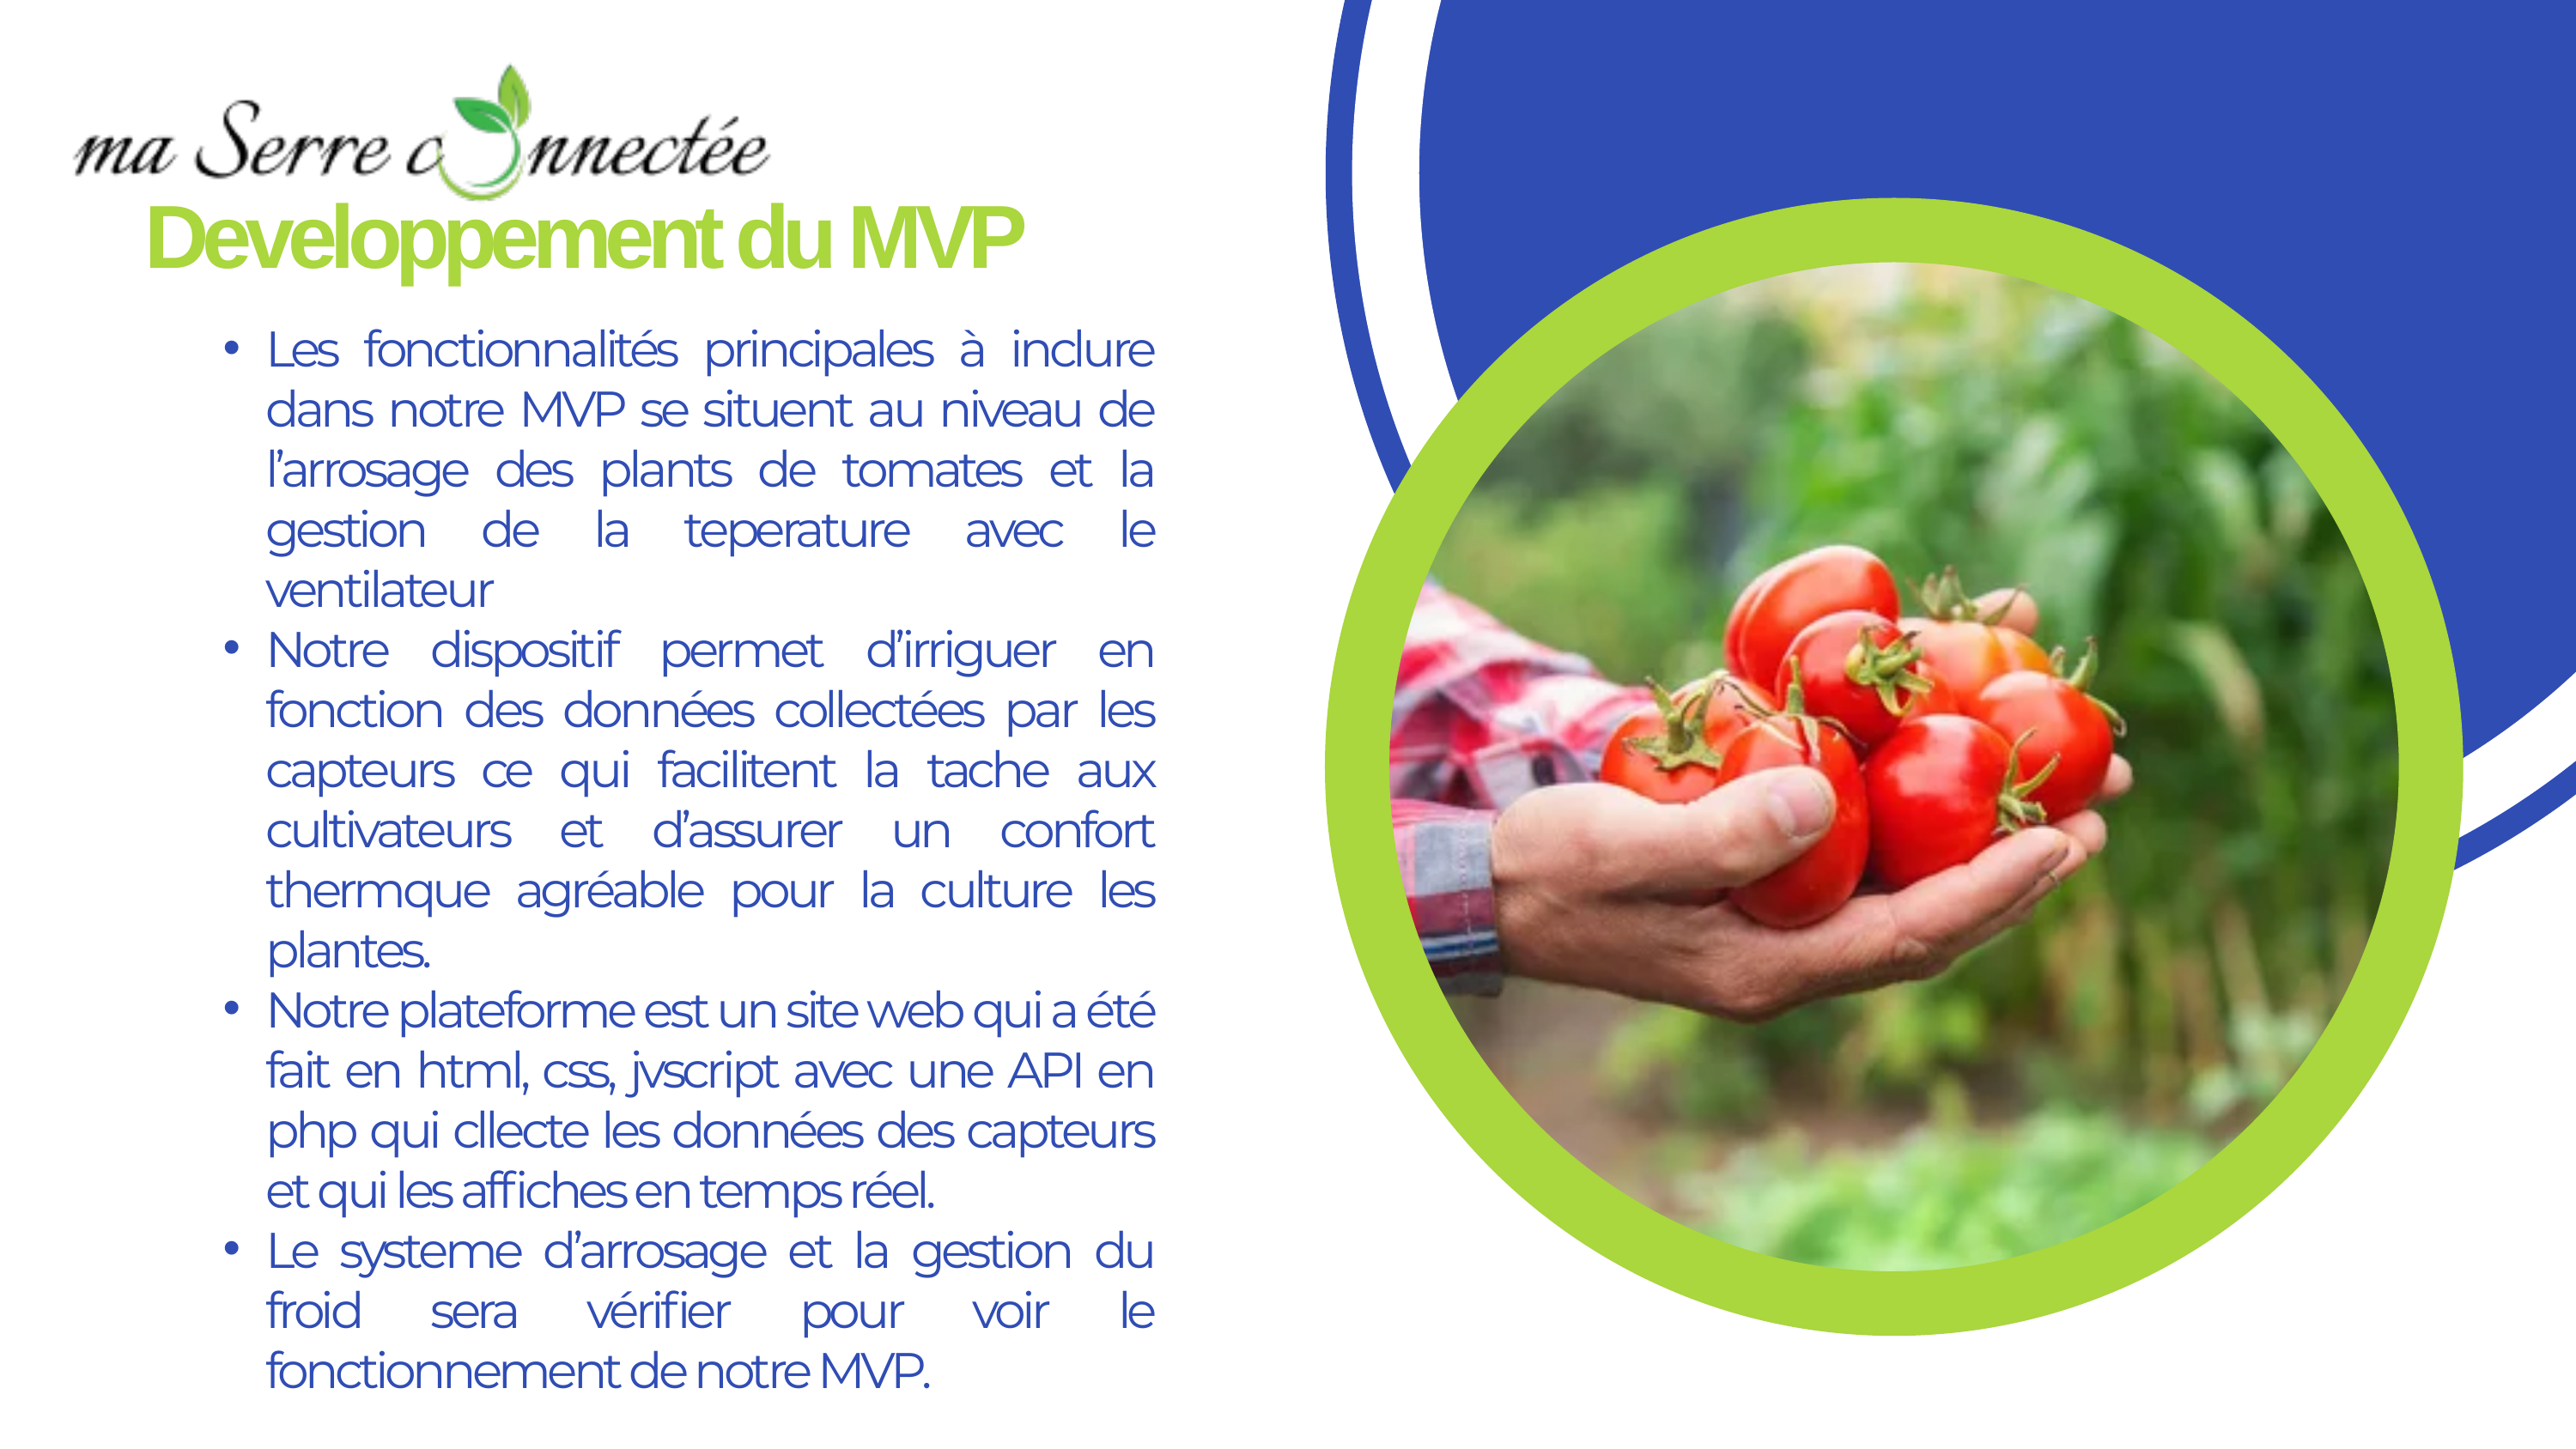

Developpement du MVP

Les fonctionnalités principales à inclure dans notre MVP se situent au niveau de l’arrosage des plants de tomates et la gestion de la teperature avec le ventilateur
Notre dispositif permet d’irriguer en fonction des données collectées par les capteurs ce qui facilitent la tache aux cultivateurs et d’assurer un confort thermque agréable pour la culture les plantes.
Notre plateforme est un site web qui a été fait en html, css, jvscript avec une API en php qui cllecte les données des capteurs et qui les affiches en temps réel.
Le systeme d’arrosage et la gestion du froid sera vérifier pour voir le fonctionnement de notre MVP.